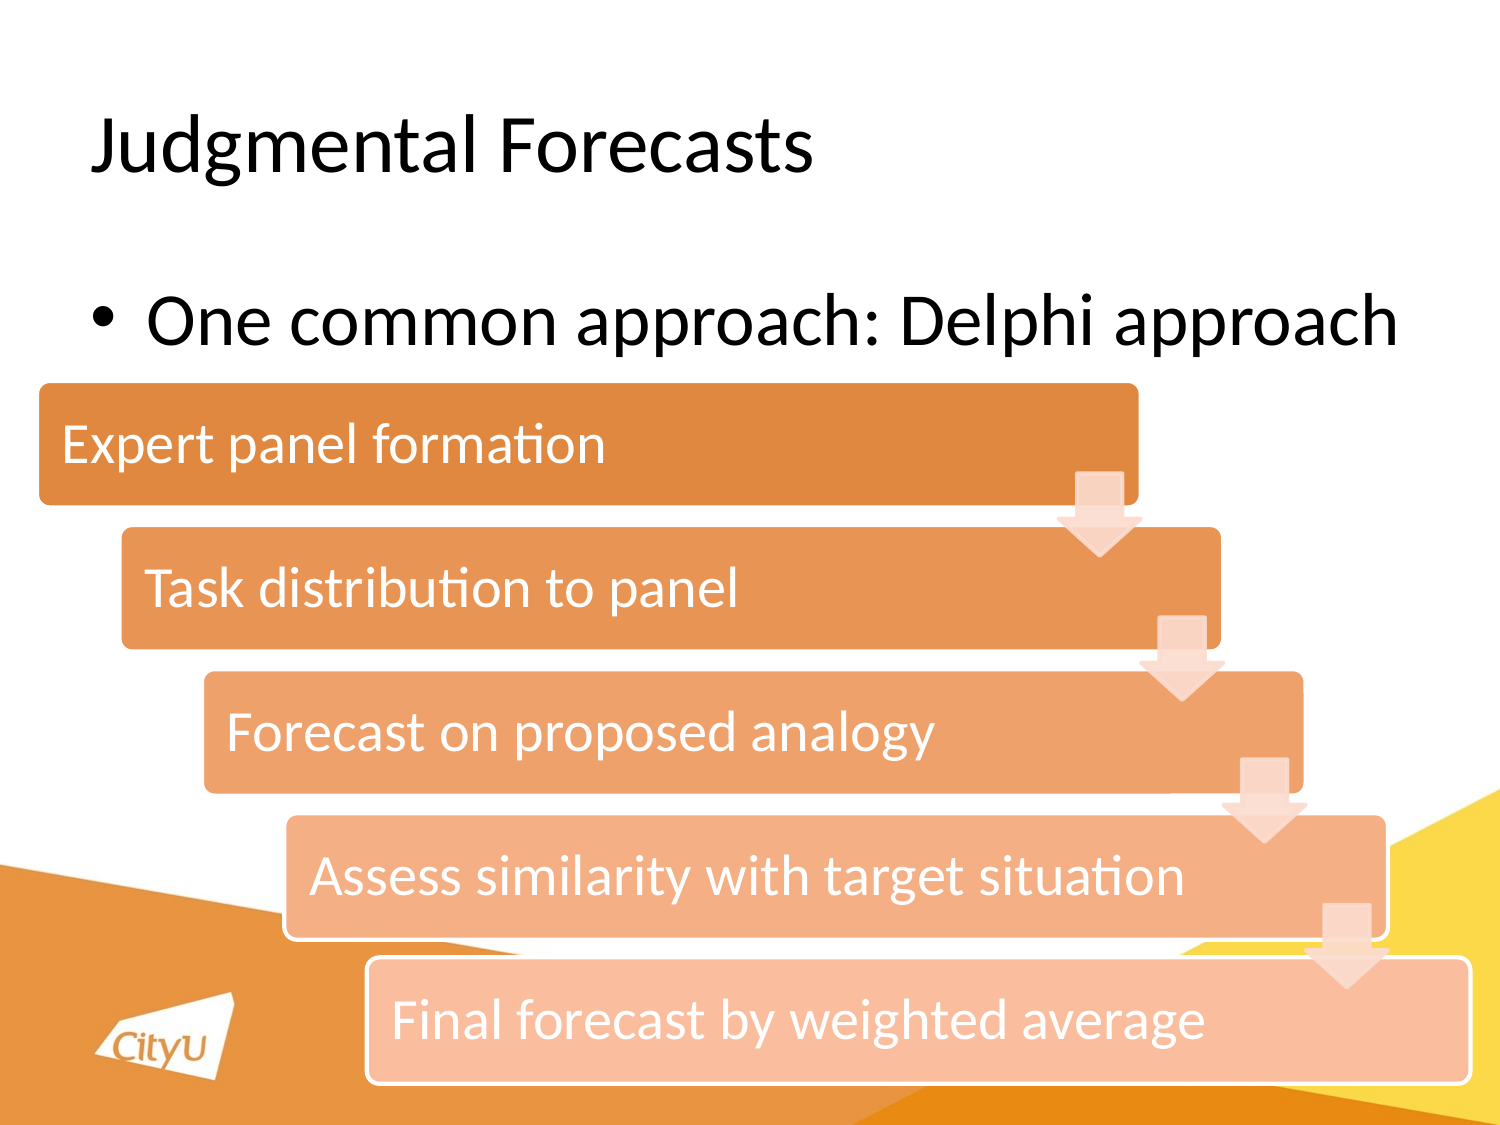

# Judgmental Forecasts
One common approach: Delphi approach
Expert panel formation
Task distribution to panel
Forecast on proposed analogy
Assess similarity with target situation
Final forecast by weighted average